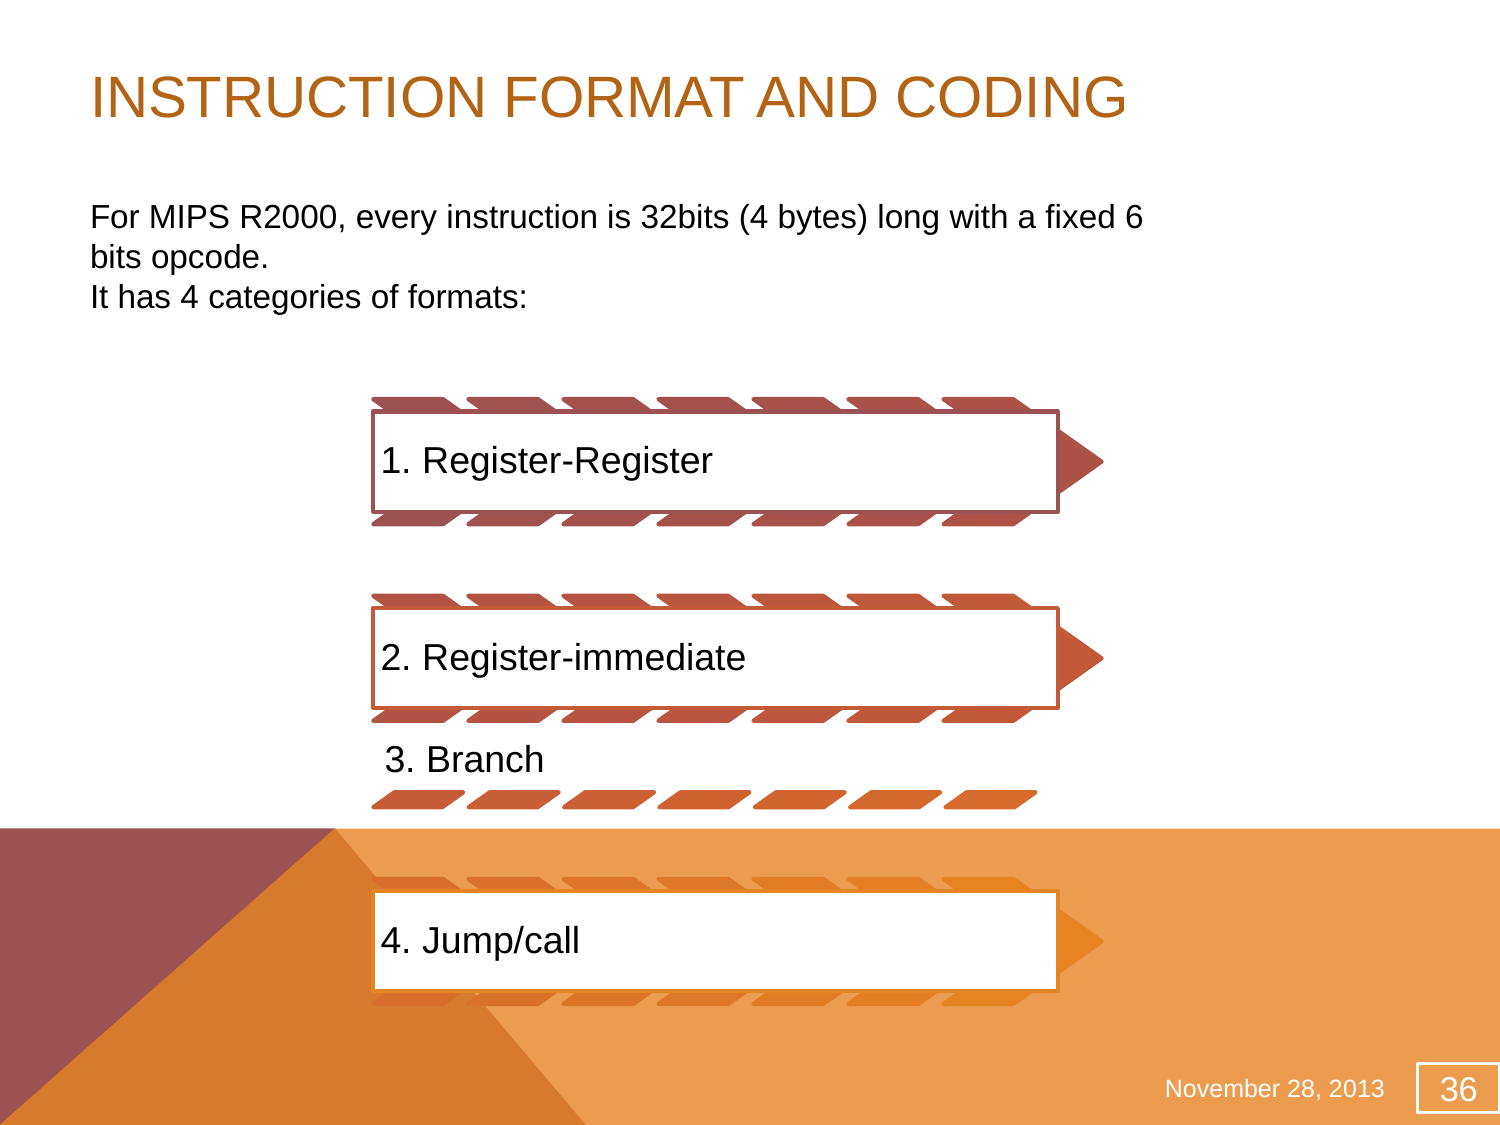

# Instruction Format and Coding
For MIPS R2000, every instruction is 32bits (4 bytes) long with a fixed 6
bits opcode.
It has 4 categories of formats:

1. Register-Register

2. Register-immediate
3. Branch

4. Jump/call
November 28, 2013
36